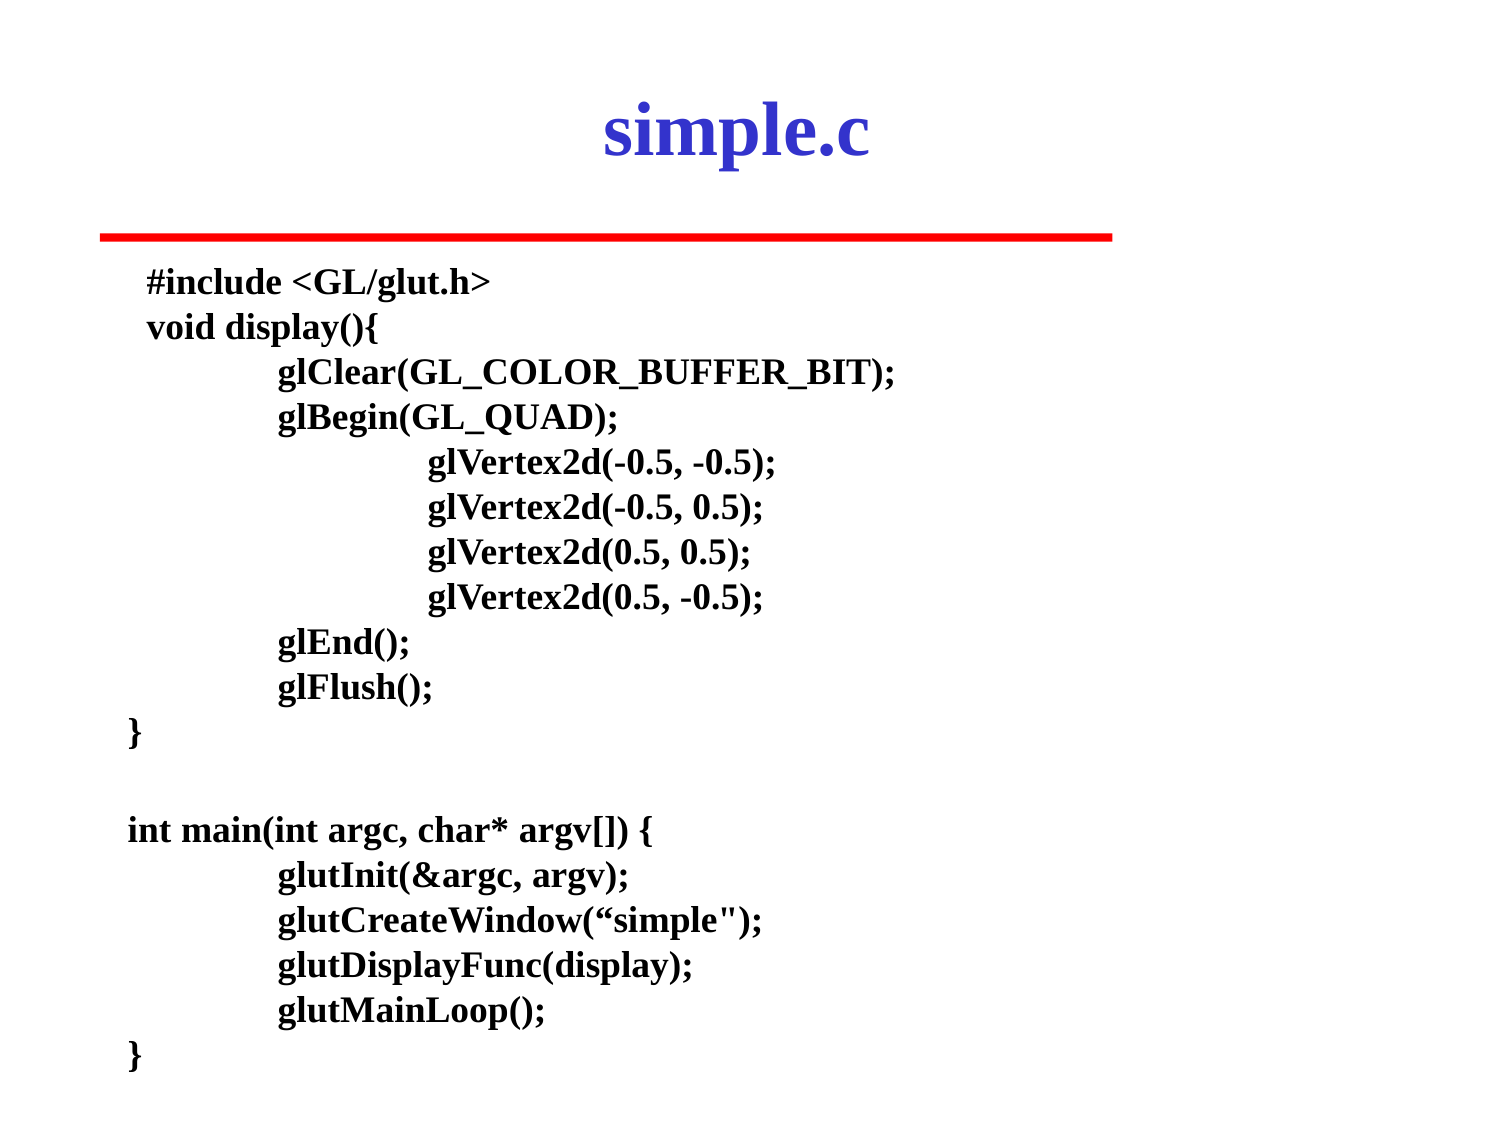

# simple.c
  #include <GL/glut.h>
  void display(){
	glClear(GL_COLOR_BUFFER_BIT);
 	glBegin(GL_QUAD);
		glVertex2d(-0.5, -0.5);
		glVertex2d(-0.5, 0.5);
		glVertex2d(0.5, 0.5);
		glVertex2d(0.5, -0.5);
	glEnd();
	glFlush();
}
int main(int argc, char* argv[]) {
	glutInit(&argc, argv);
	glutCreateWindow(“simple");
	glutDisplayFunc(display);
	glutMainLoop();
}
52